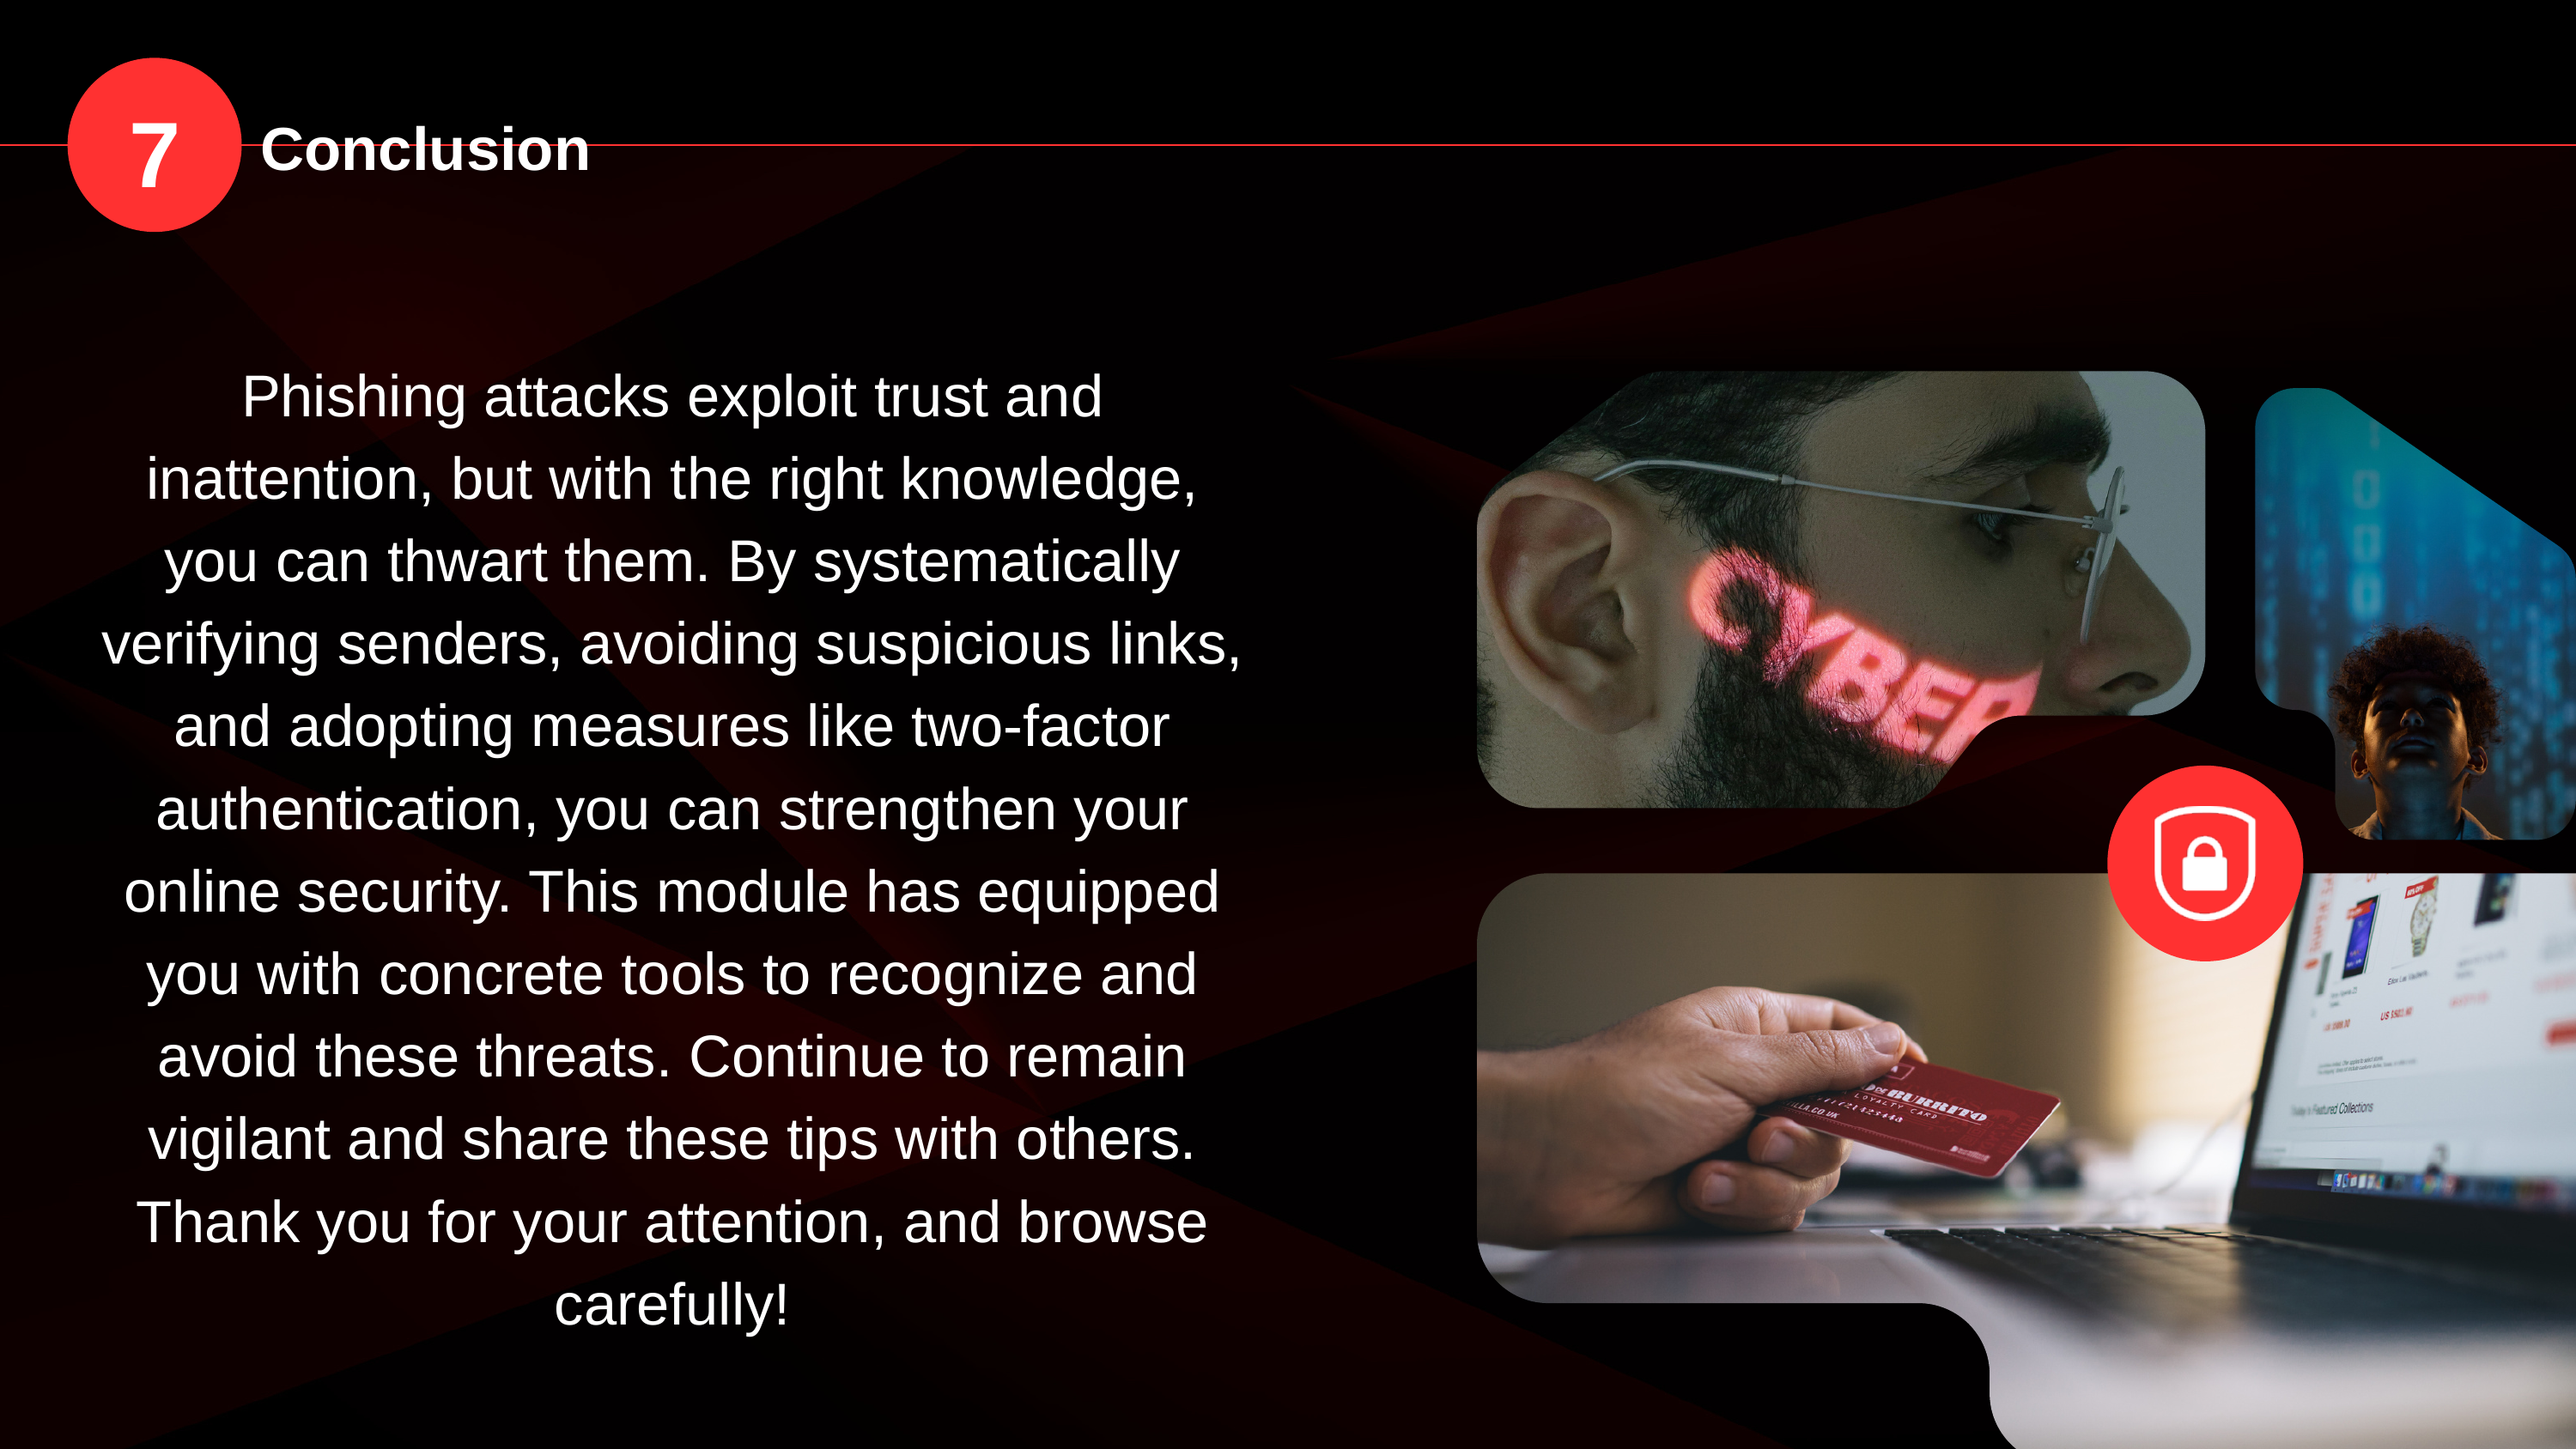

7
Conclusion
Phishing attacks exploit trust and inattention, but with the right knowledge, you can thwart them. By systematically verifying senders, avoiding suspicious links, and adopting measures like two-factor authentication, you can strengthen your online security. This module has equipped you with concrete tools to recognize and avoid these threats. Continue to remain vigilant and share these tips with others. Thank you for your attention, and browse carefully!